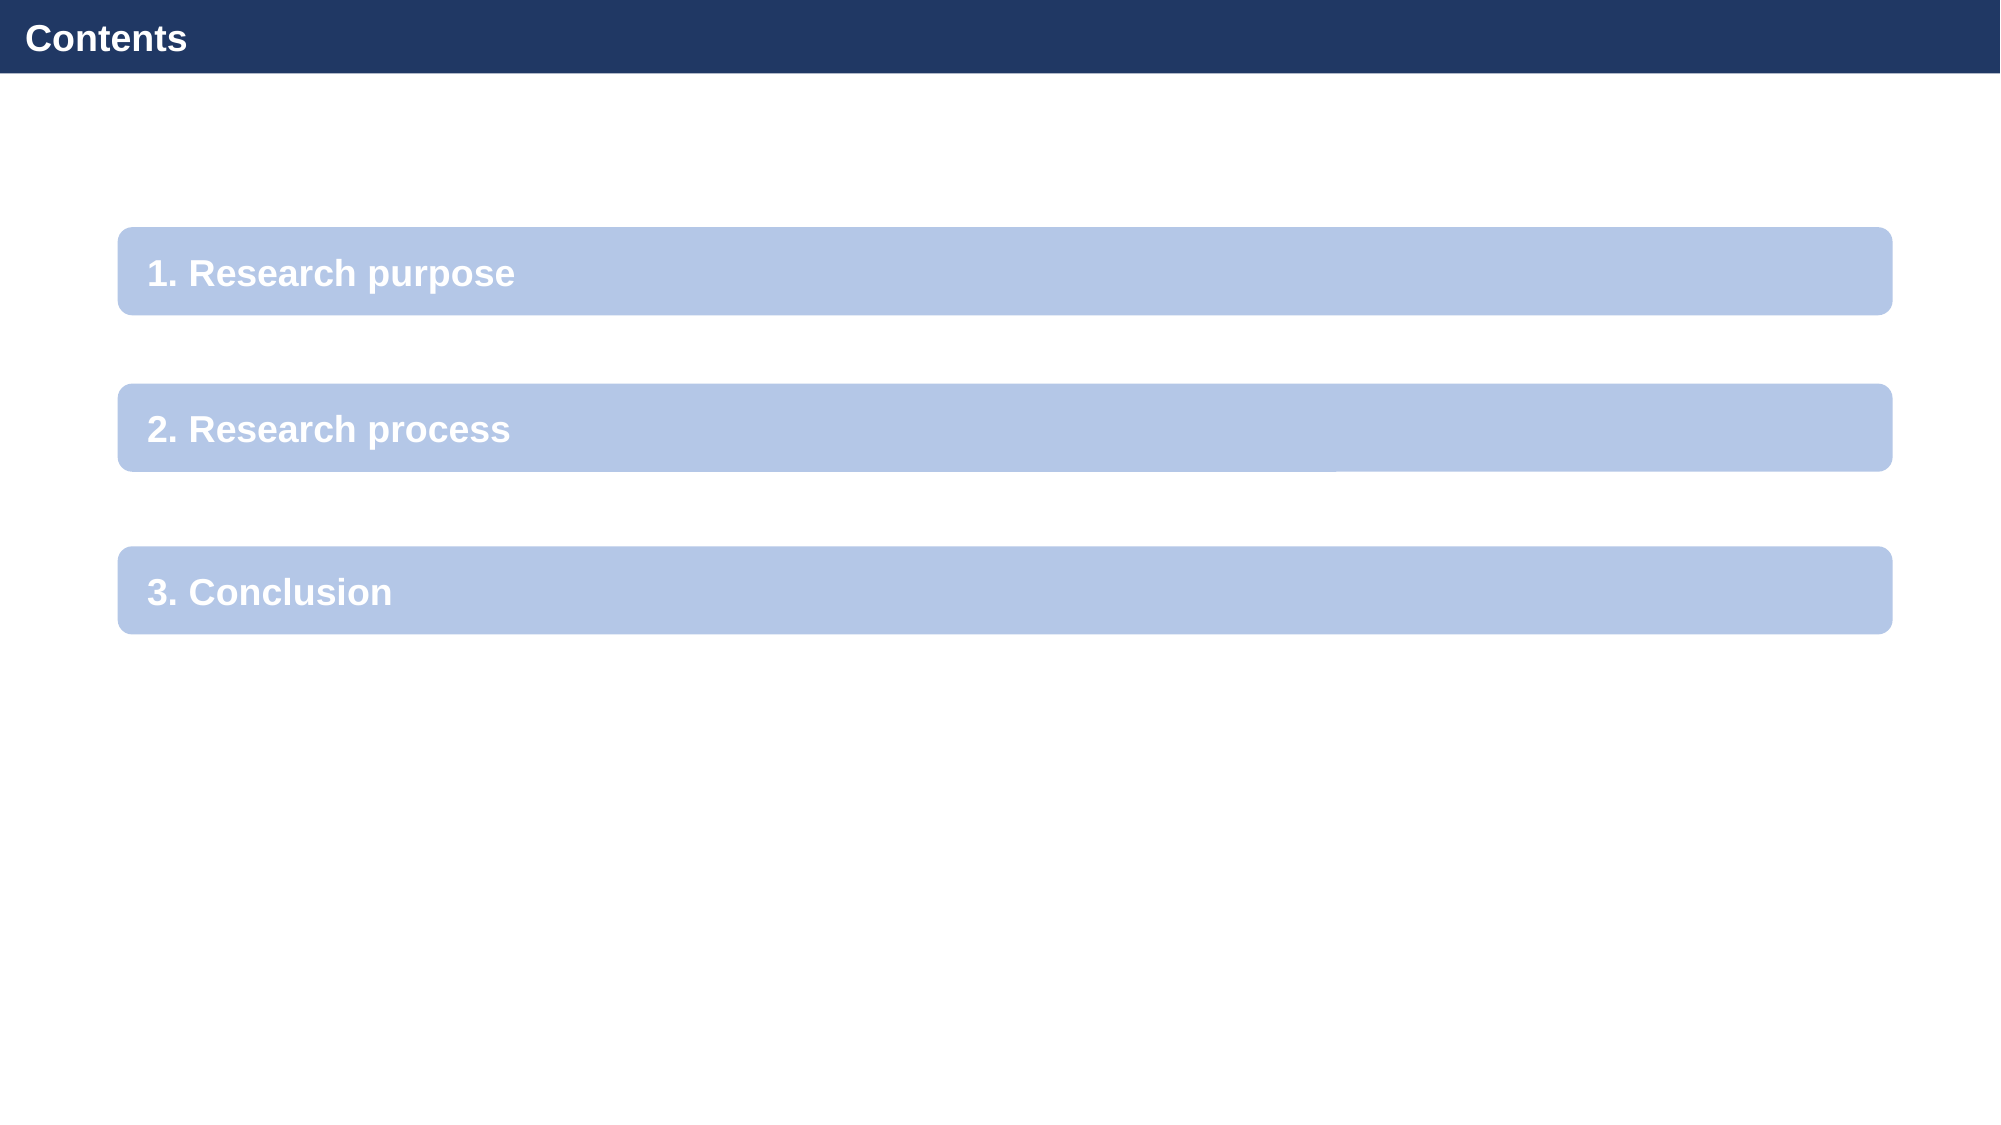

Contents
 1. Research purpose
 2. Research process
 3. Conclusion